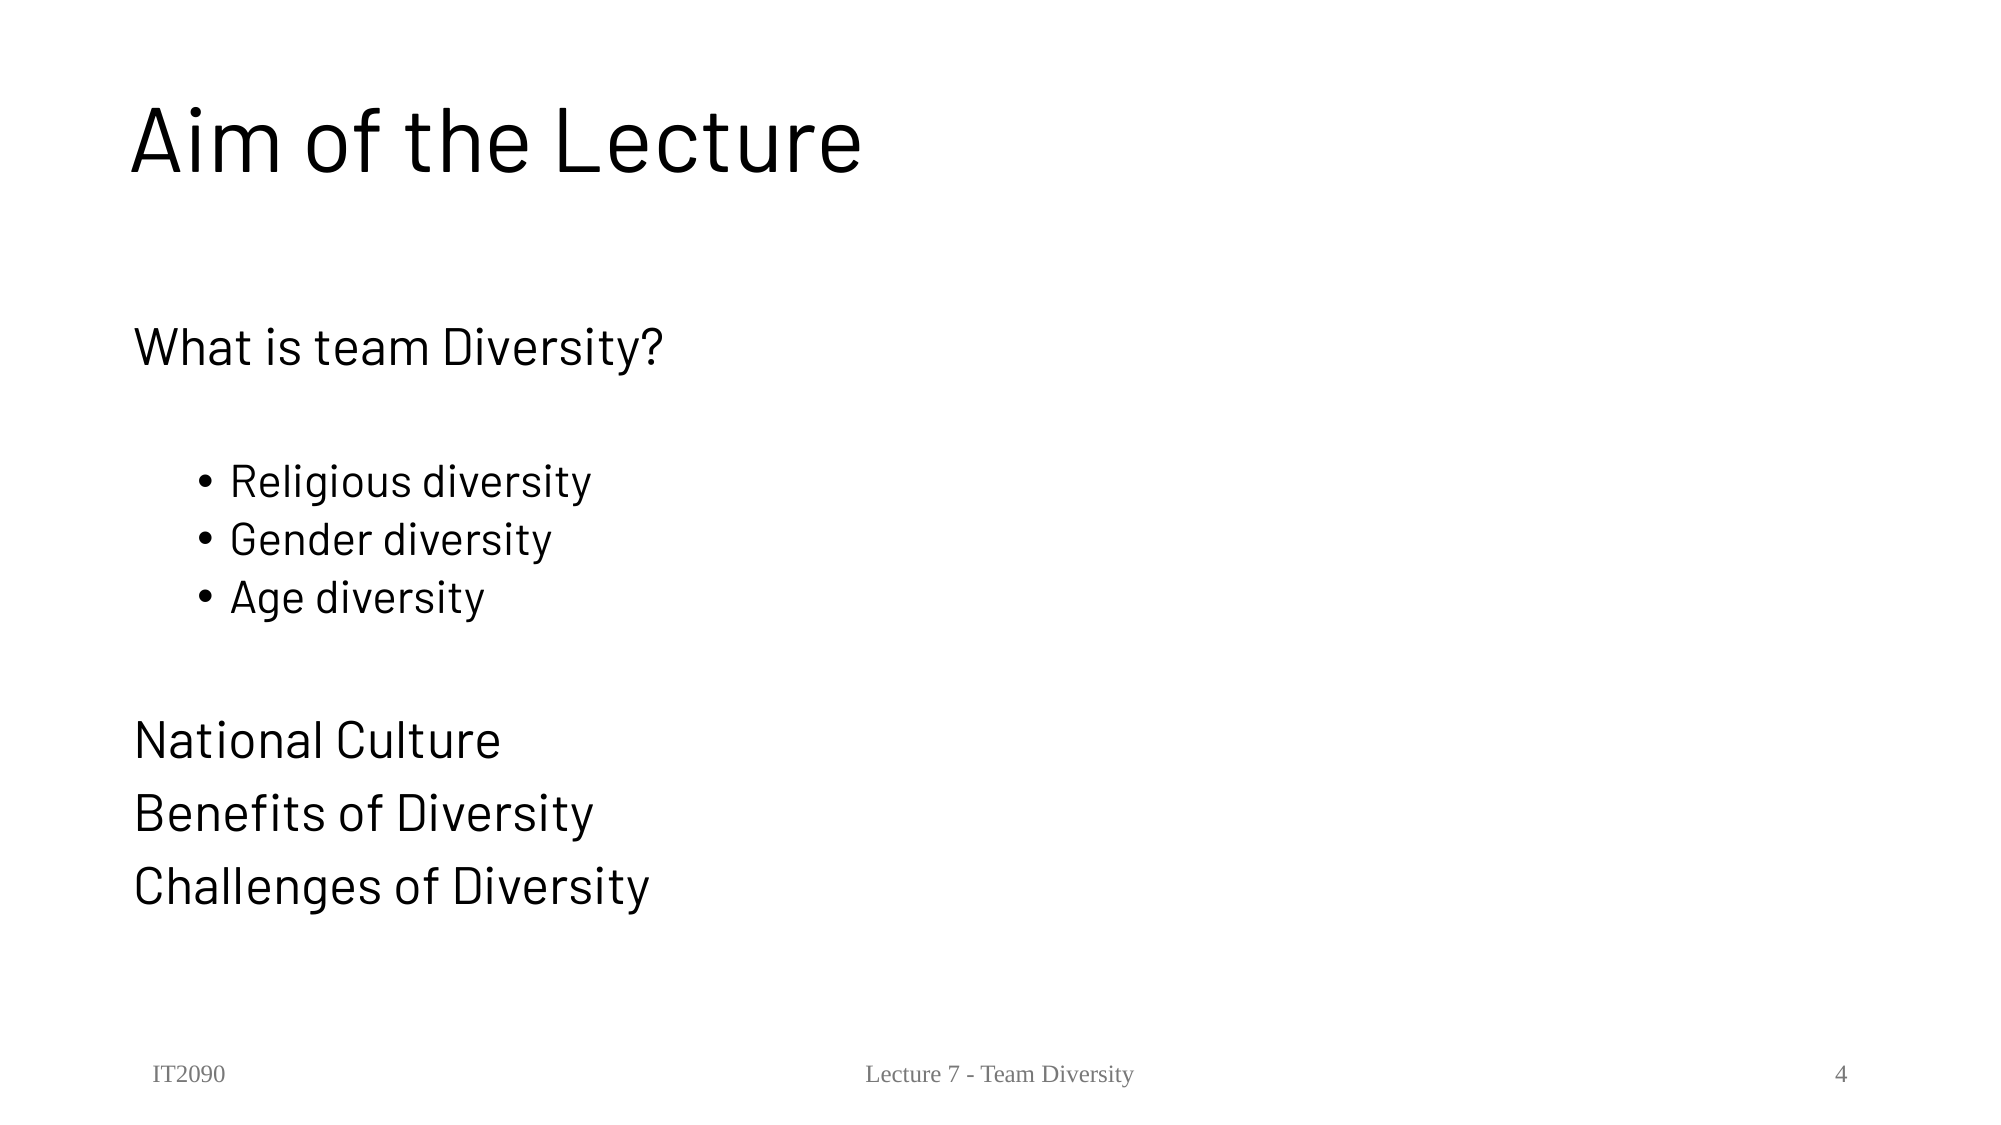

# Aim of the Lecture
What is team Diversity?

Religious diversity
Gender diversity
Age diversity

National Culture
Benefits of Diversity
Challenges of Diversity

IT2090
Lecture 7 - Team Diversity
4